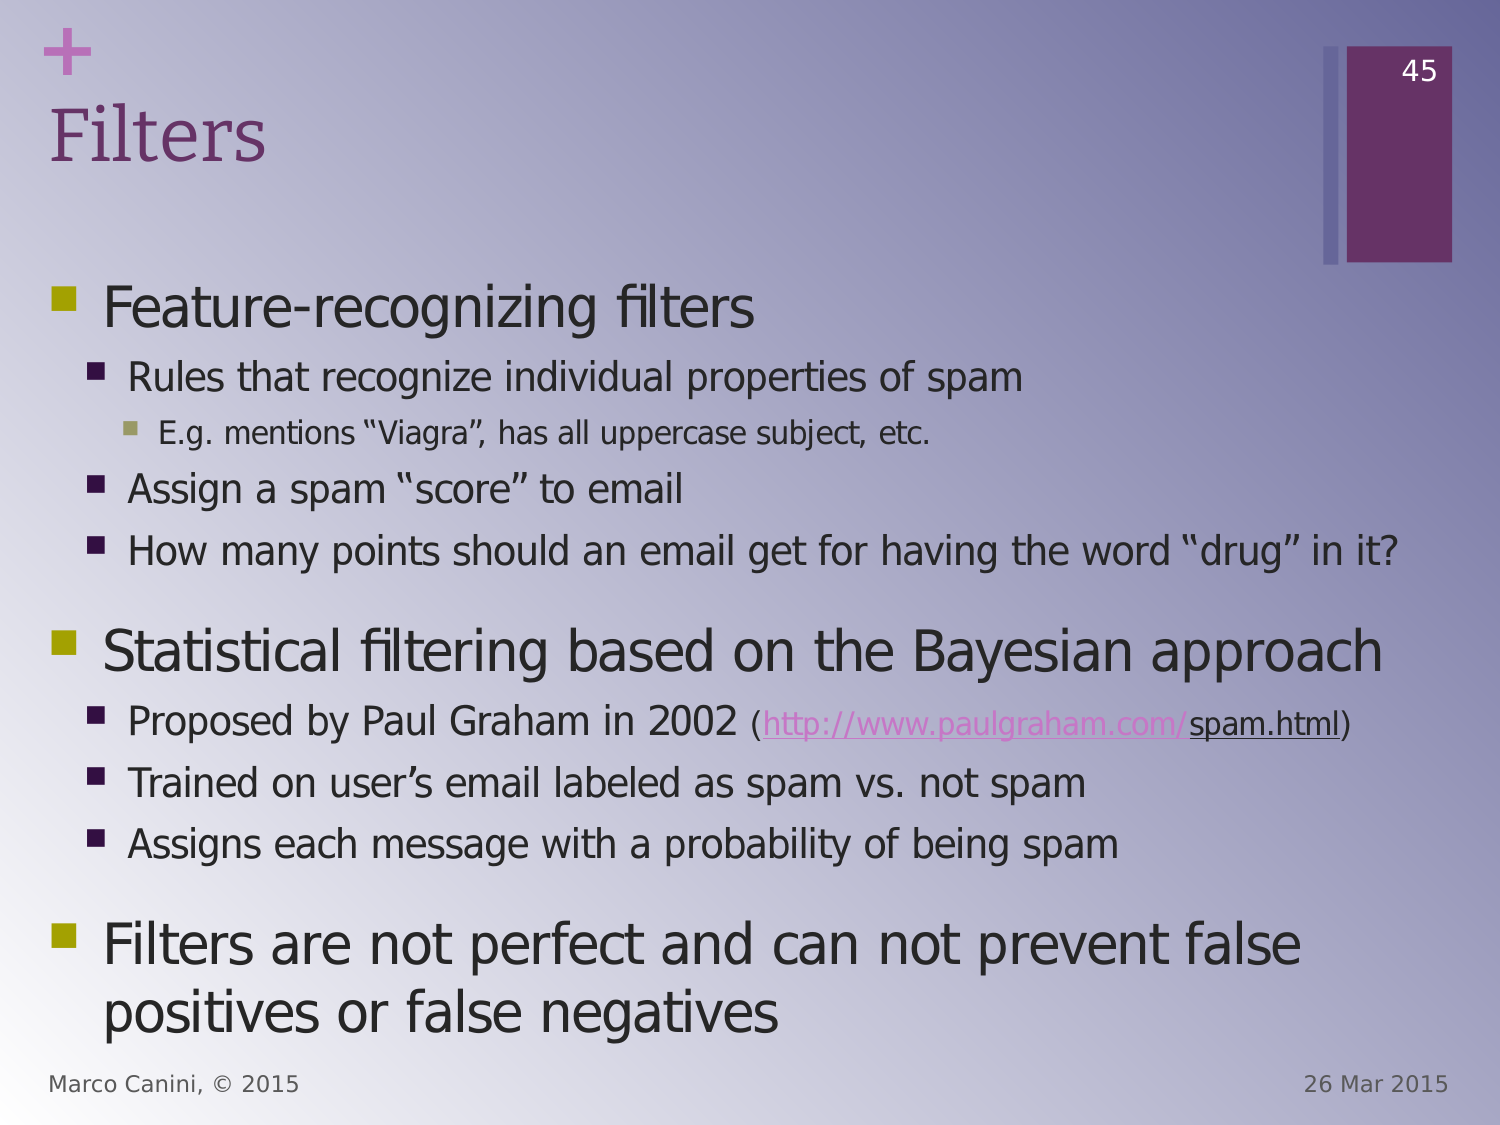

45
# Filters
Feature-recognizing filters
Rules that recognize individual properties of spam
E.g. mentions “Viagra”, has all uppercase subject, etc.
Assign a spam “score” to email
How many points should an email get for having the word “drug” in it?
Statistical filtering based on the Bayesian approach
Proposed by Paul Graham in 2002 (http://www.paulgraham.com/spam.html)
Trained on user’s email labeled as spam vs. not spam
Assigns each message with a probability of being spam
Filters are not perfect and can not prevent false positives or false negatives

Marco Canini, © 2015
26 Mar 2015